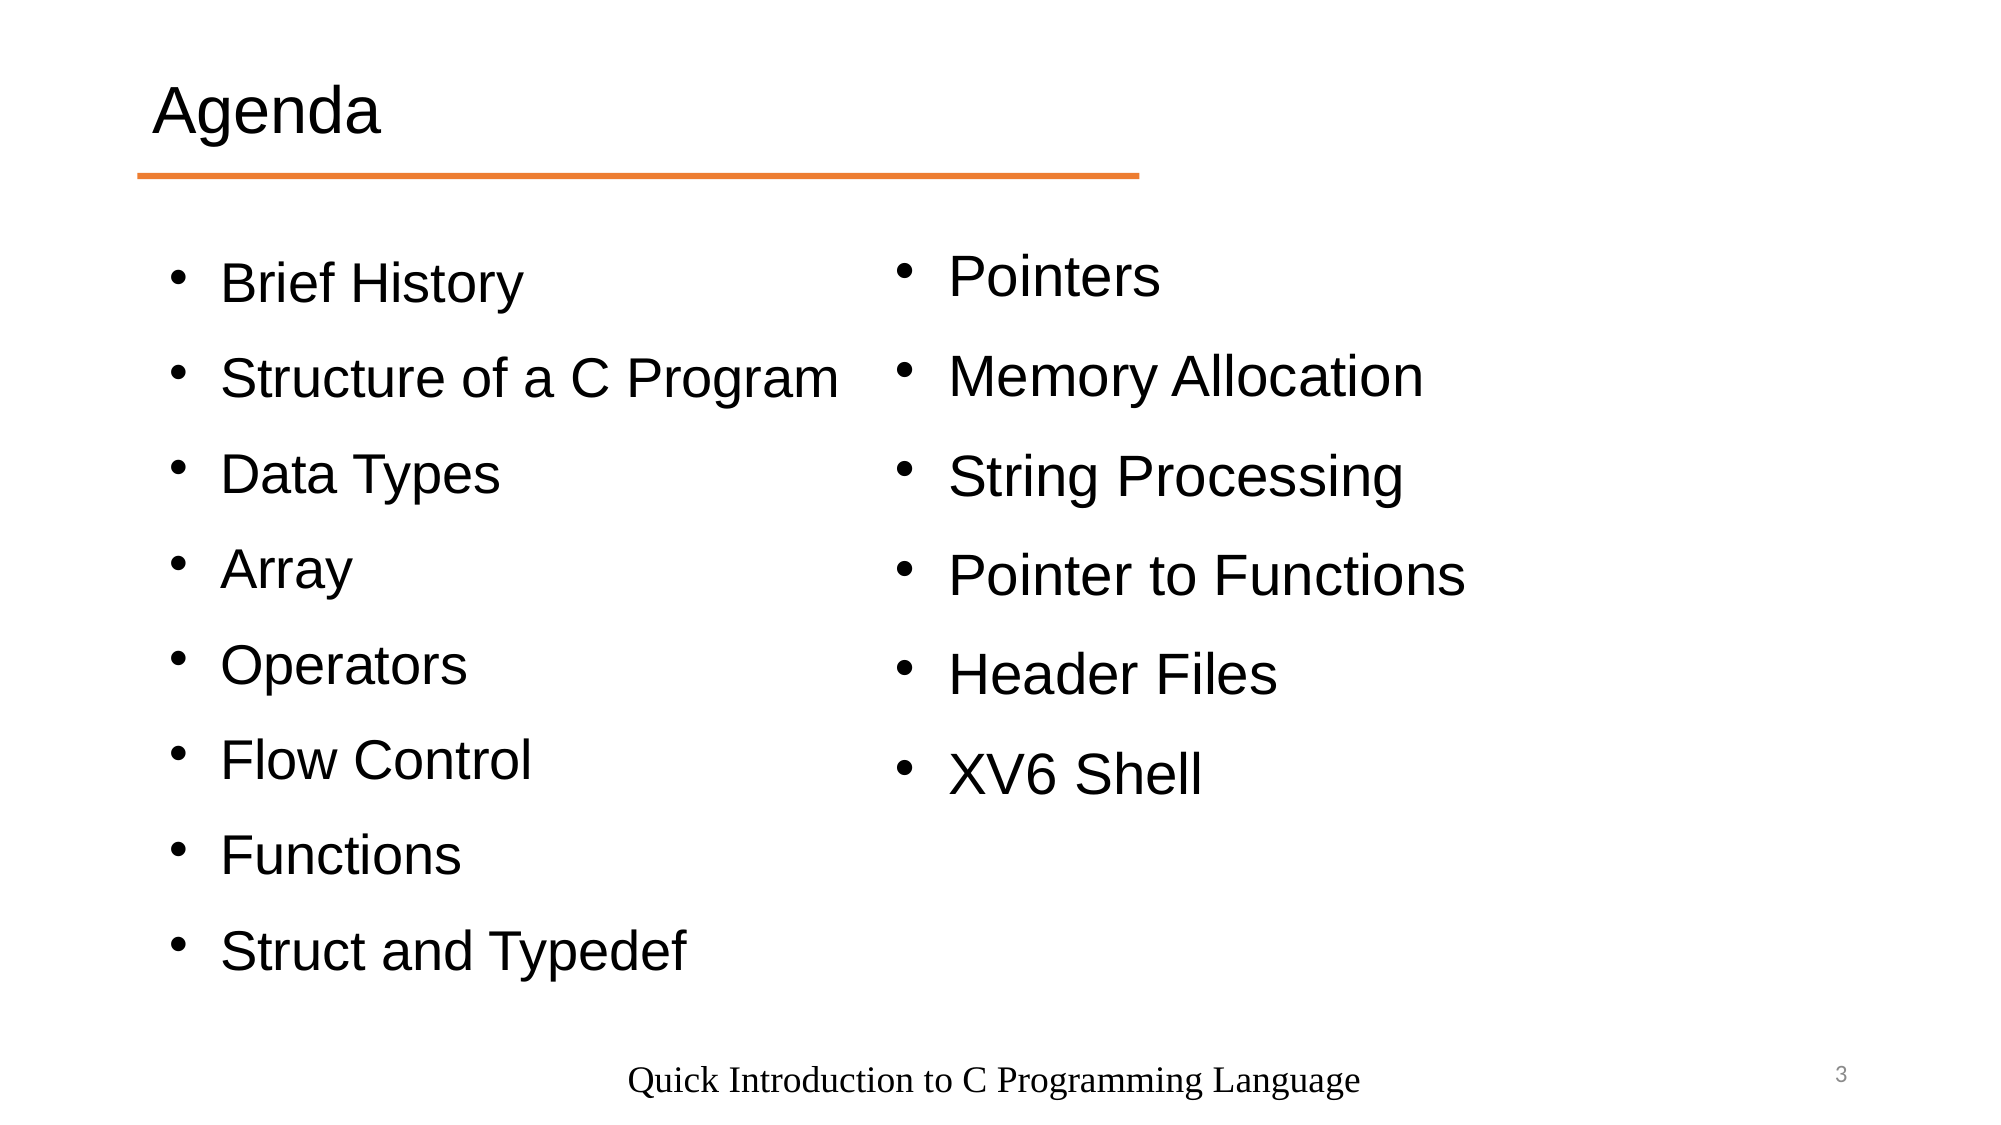

Agenda
Pointers
Memory Allocation
String Processing
Pointer to Functions
Header Files
XV6 Shell
Brief History
Structure of a C Program
Data Types
Array
Operators
Flow Control
Functions
Struct and Typedef
3